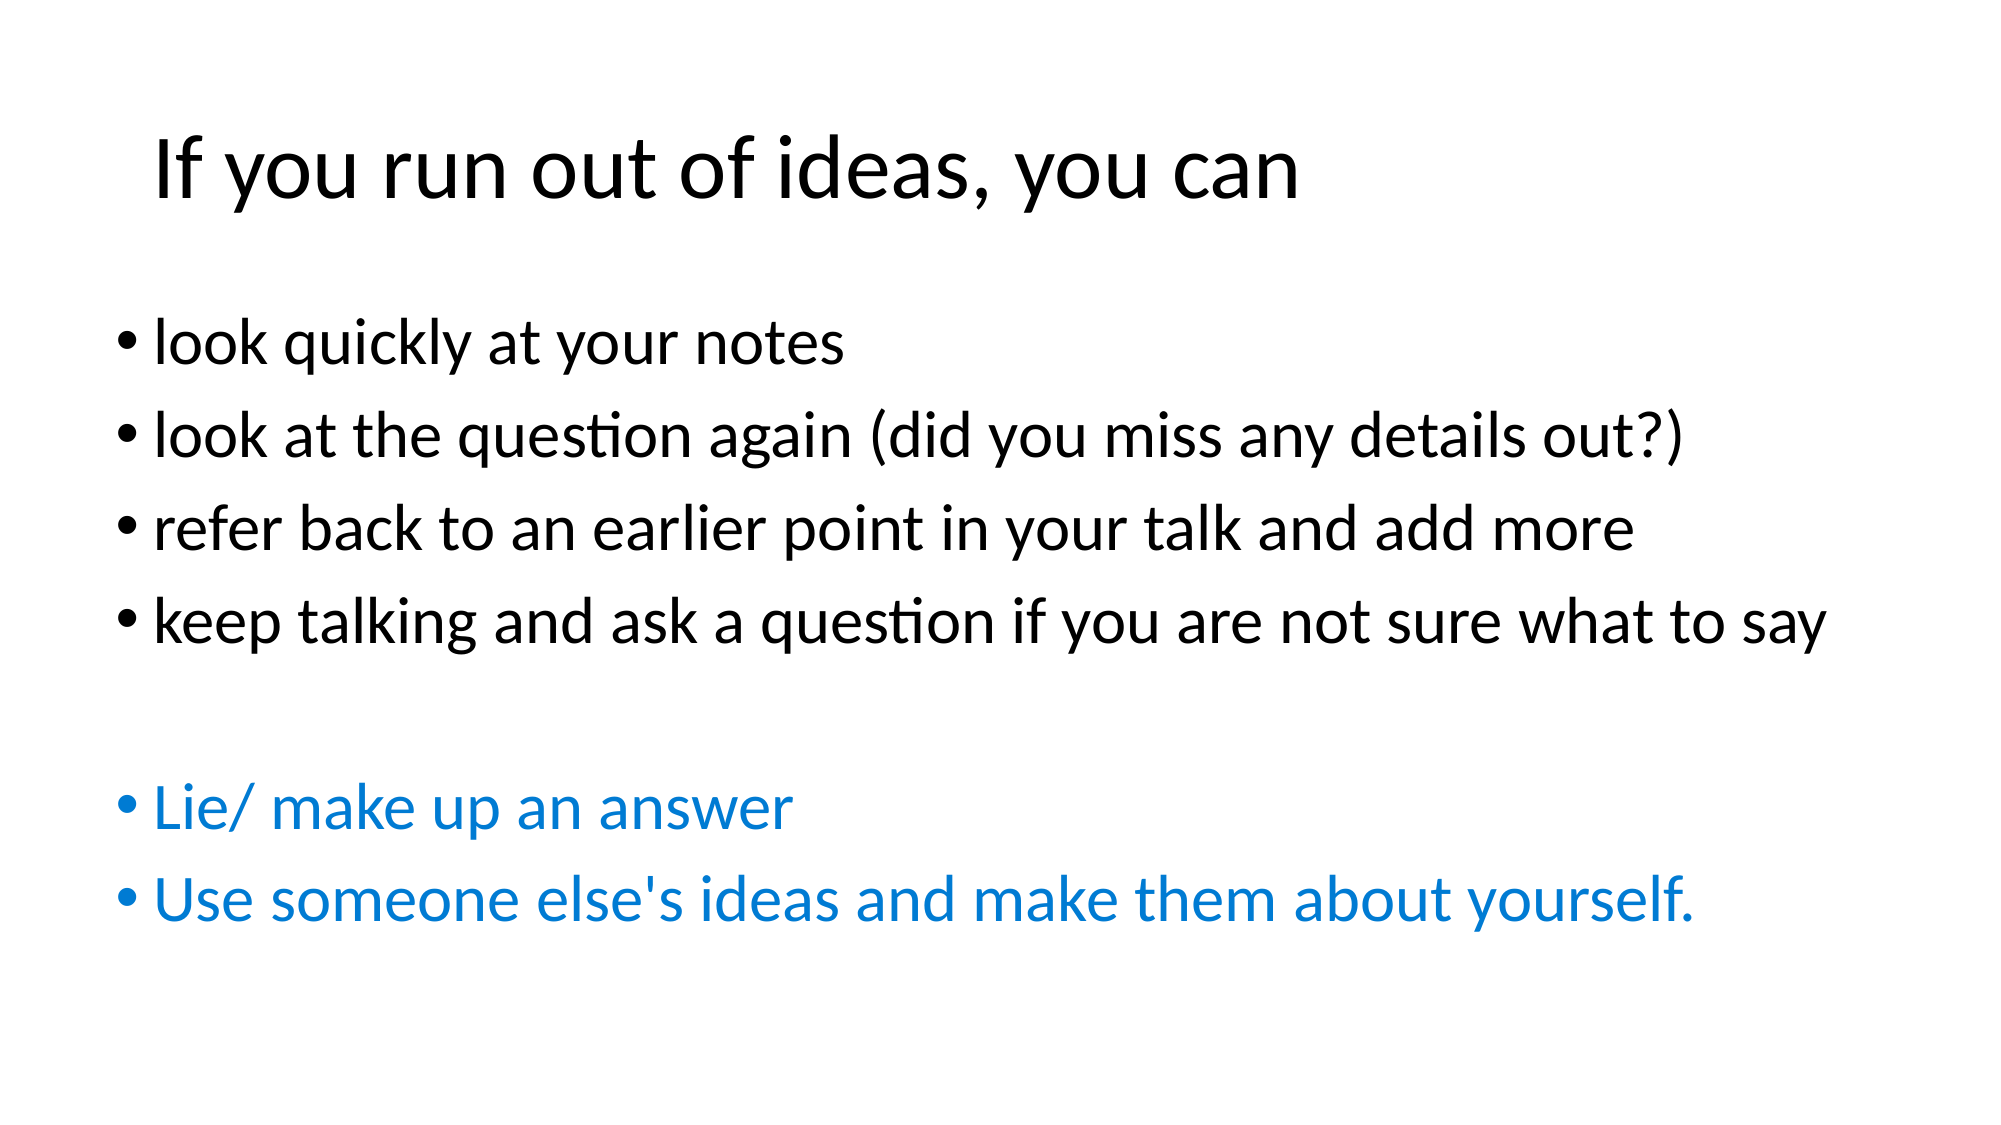

# If you run out of ideas, you can
look quickly at your notes
look at the question again (did you miss any details out?)
refer back to an earlier point in your talk and add more
keep talking and ask a question if you are not sure what to say

Lie/ make up an answer
Use someone else's ideas and make them about yourself.